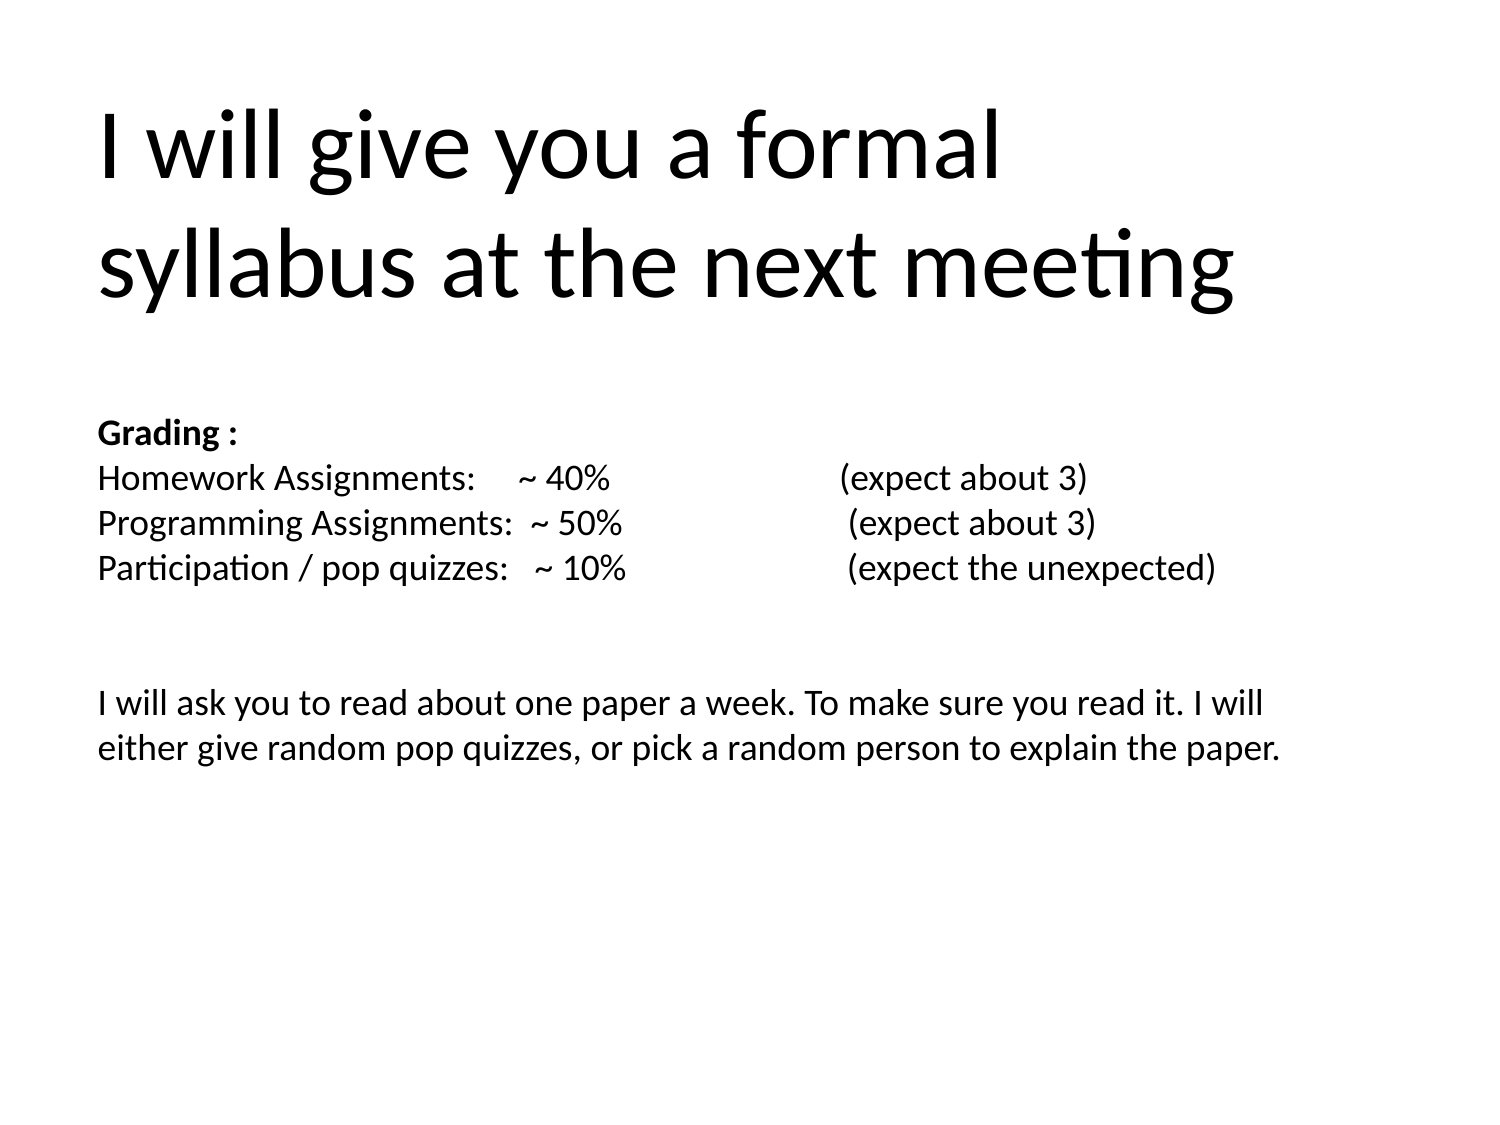

I will give you a formal syllabus at the next meeting

Grading :
Homework Assignments:     ~ 40%                           (expect about 3)
Programming Assignments:  ~ 50%   		(expect about 3)
Participation / pop quizzes:   ~ 10%                          (expect the unexpected)

I will ask you to read about one paper a week. To make sure you read it. I will either give random pop quizzes, or pick a random person to explain the paper.